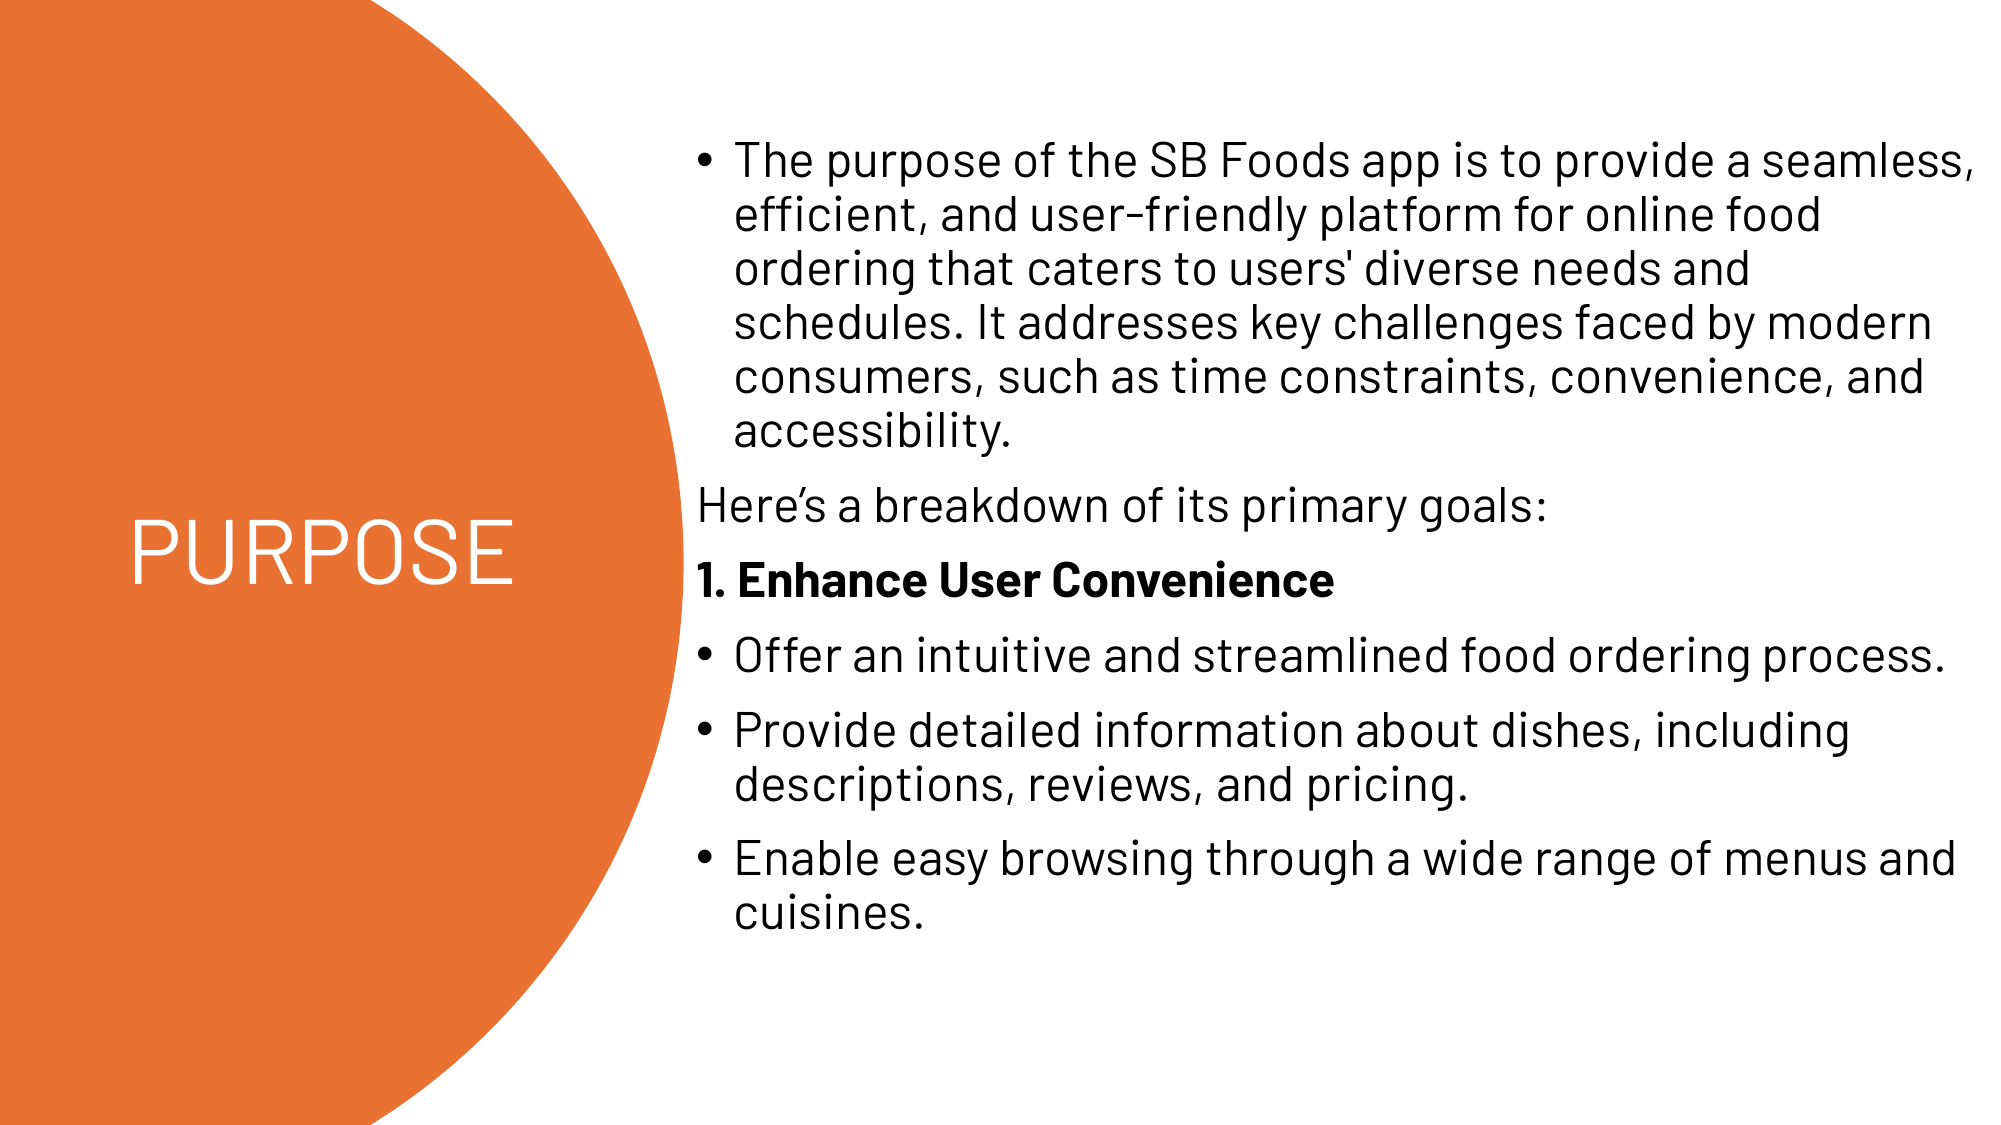

The purpose of the SB Foods app is to provide a seamless, efficient, and user-friendly platform for online food ordering that caters to users' diverse needs and schedules. It addresses key challenges faced by modern consumers, such as time constraints, convenience, and accessibility.
Here’s a breakdown of its primary goals:
1. Enhance User Convenience
Offer an intuitive and streamlined food ordering process.
Provide detailed information about dishes, including descriptions, reviews, and pricing.
Enable easy browsing through a wide range of menus and cuisines.

# PURPOSE